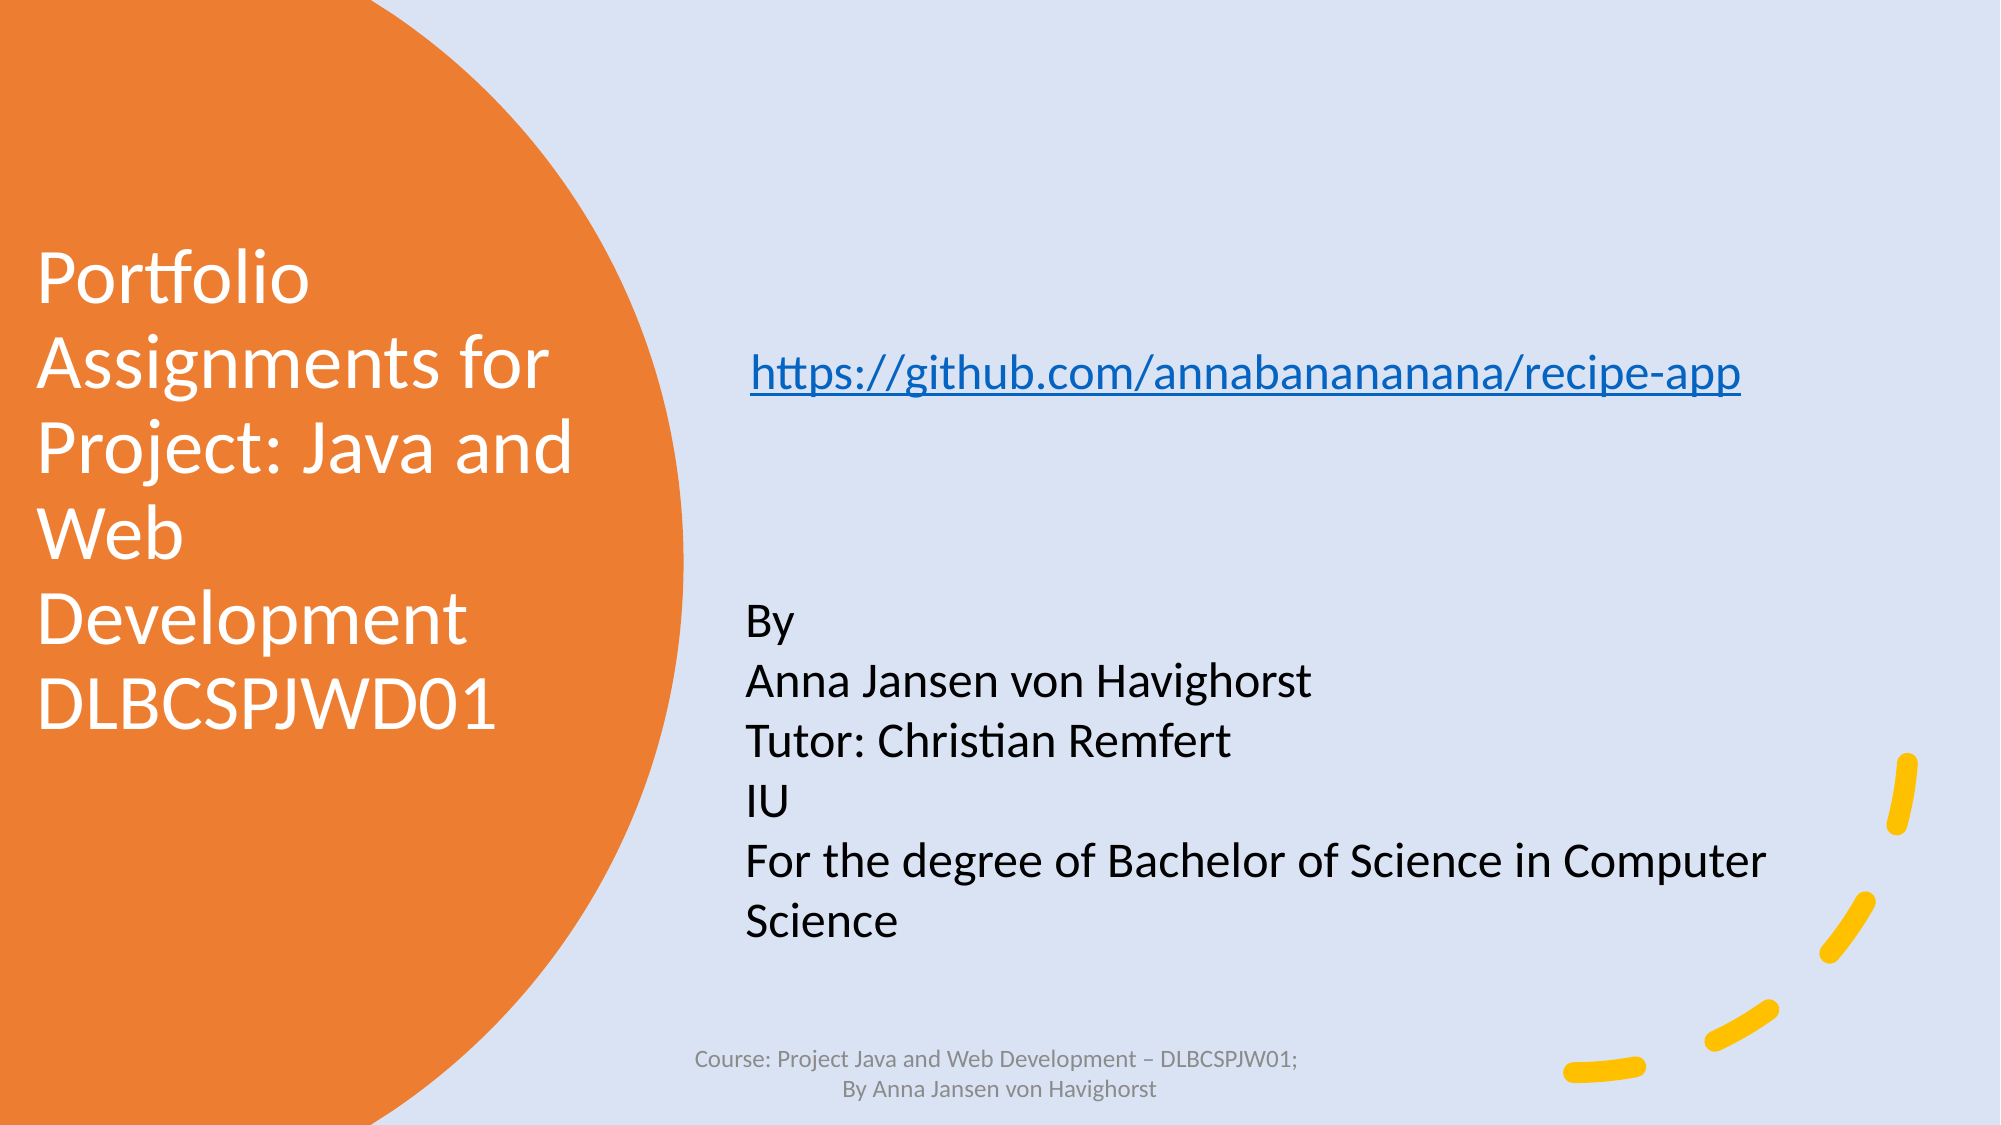

# Portfolio Assignments for Project: Java and Web Development DLBCSPJWD01
https://github.com/annabanananana/recipe-app

By 
Anna Jansen von Havighorst
Tutor: Christian Remfert
IU
For the degree of Bachelor of Science in Computer Science
Course: Project Java and Web Development – DLBCSPJW01;
By Anna Jansen von Havighorst
1